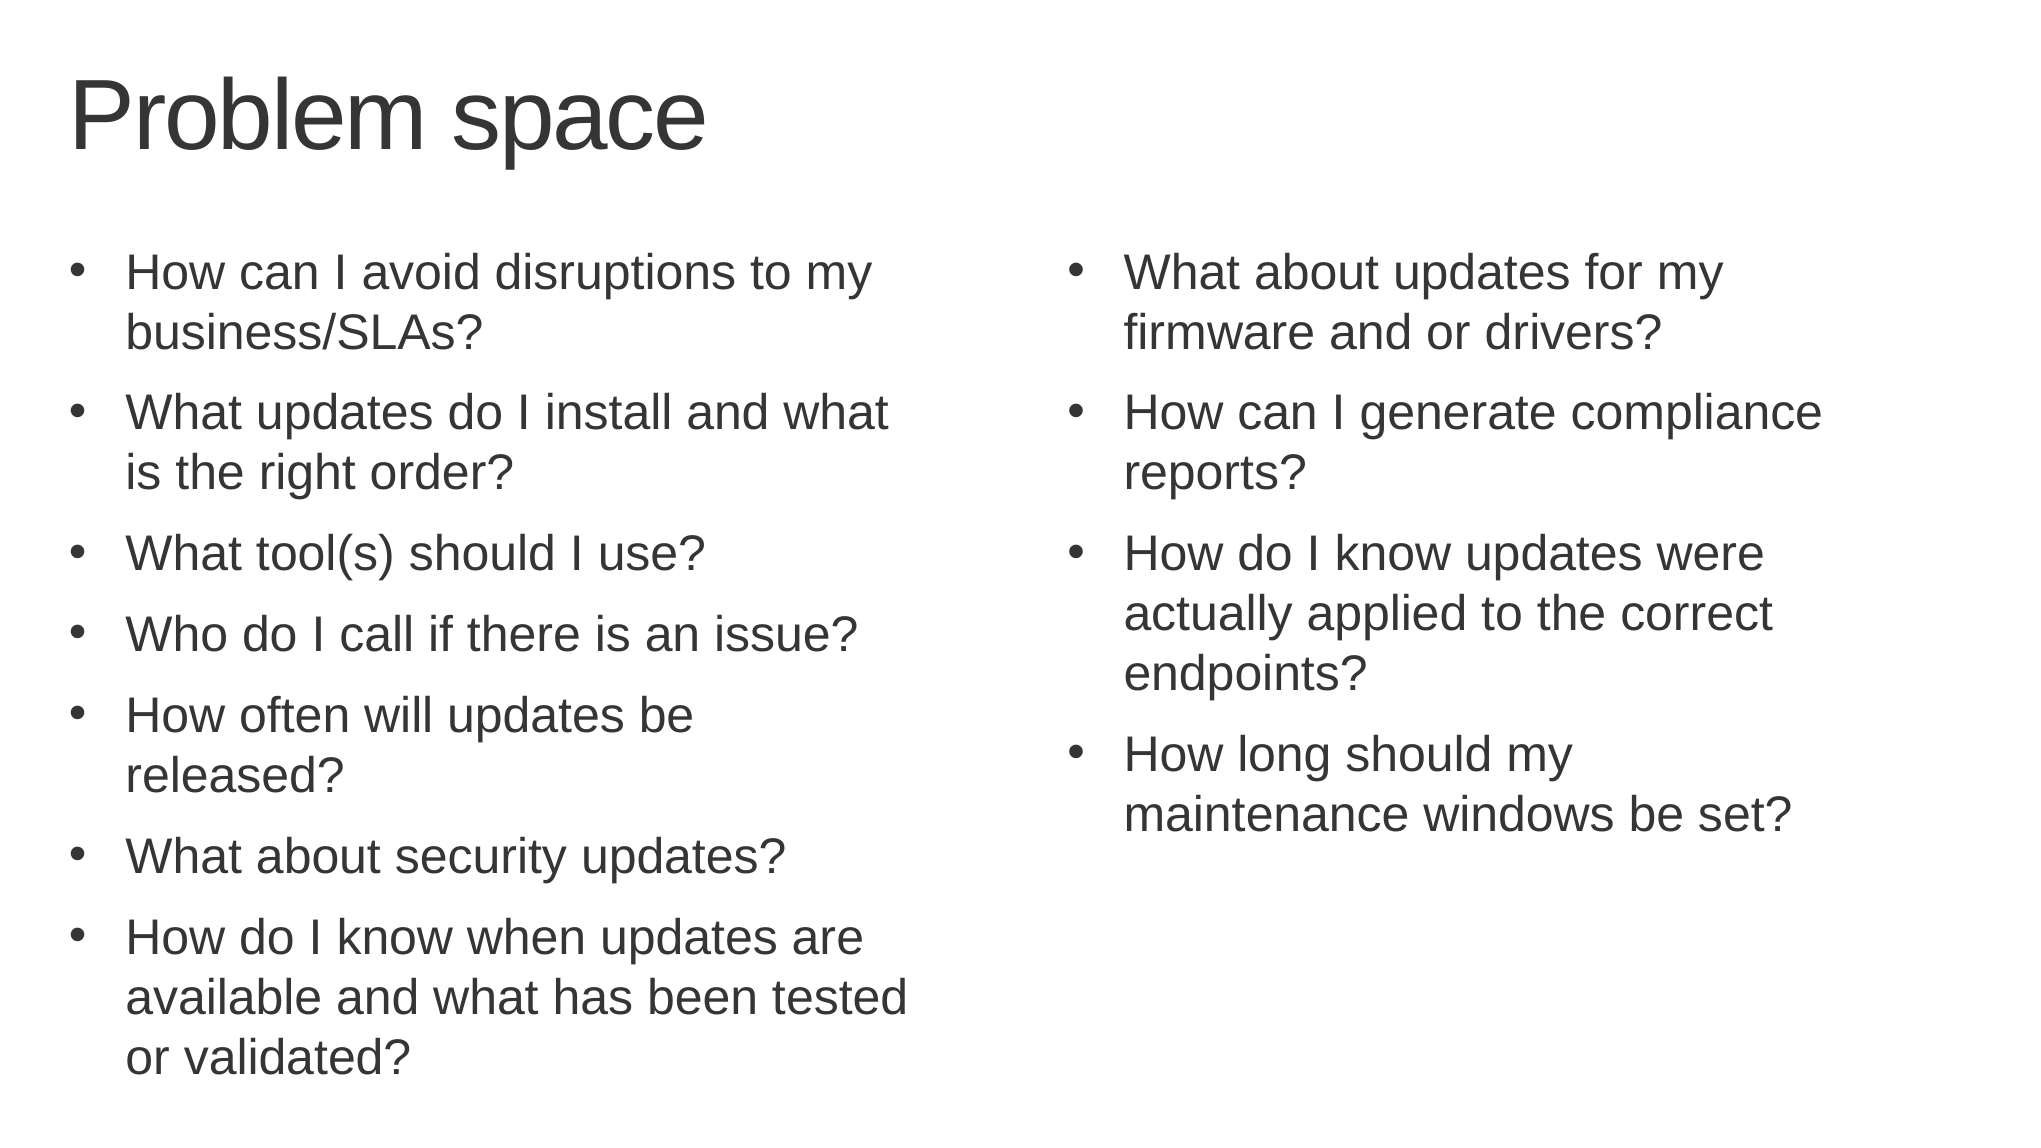

Problem space
How can I avoid disruptions to my business/SLAs?
What updates do I install and what is the right order?
What tool(s) should I use?
Who do I call if there is an issue?
How often will updates be released?
What about security updates?
How do I know when updates are available and what has been tested or validated?
What about updates for my firmware and or drivers?
How can I generate compliance reports?
How do I know updates were actually applied to the correct endpoints?
How long should my maintenance windows be set?